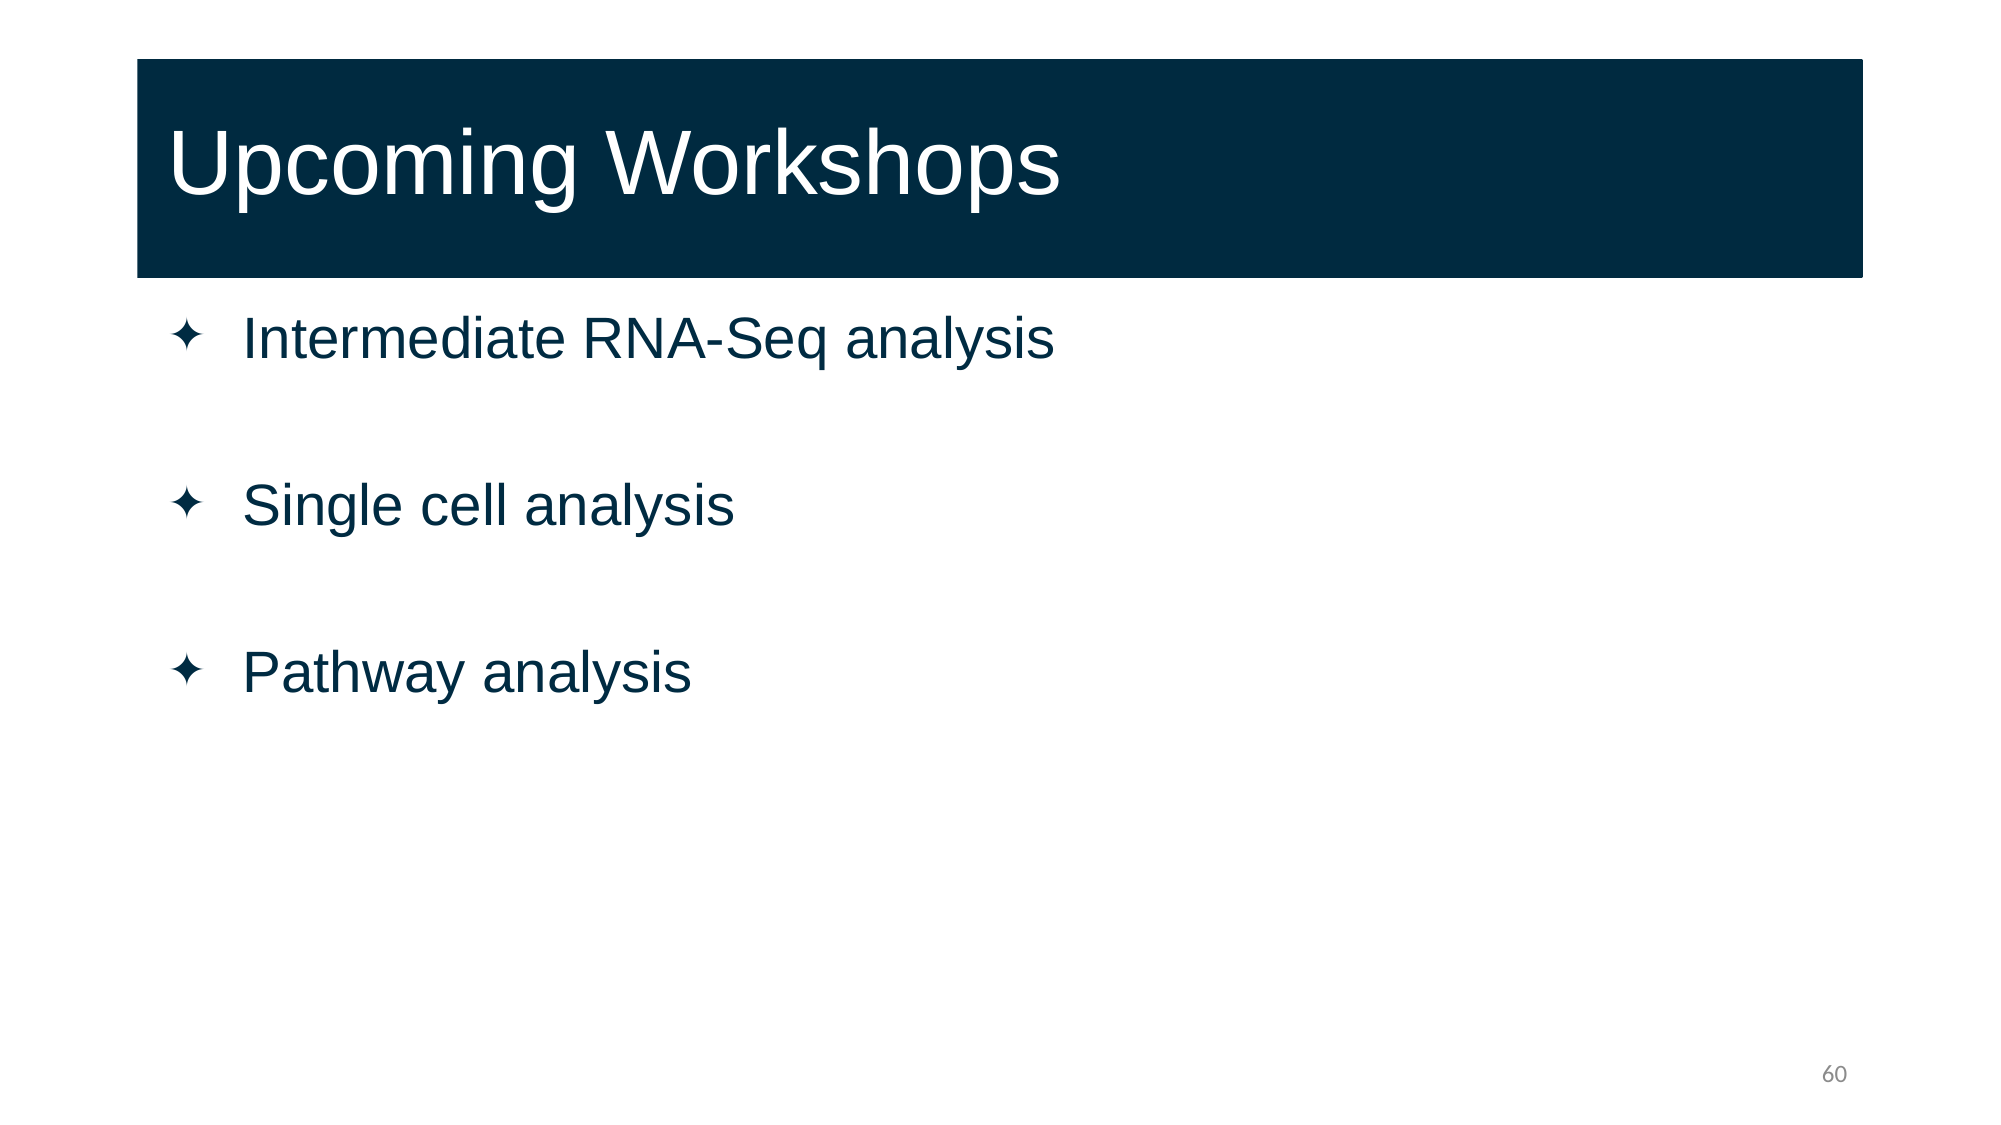

# Upcoming Workshops
Intermediate RNA-Seq analysis

Single cell analysis

Pathway analysis
60